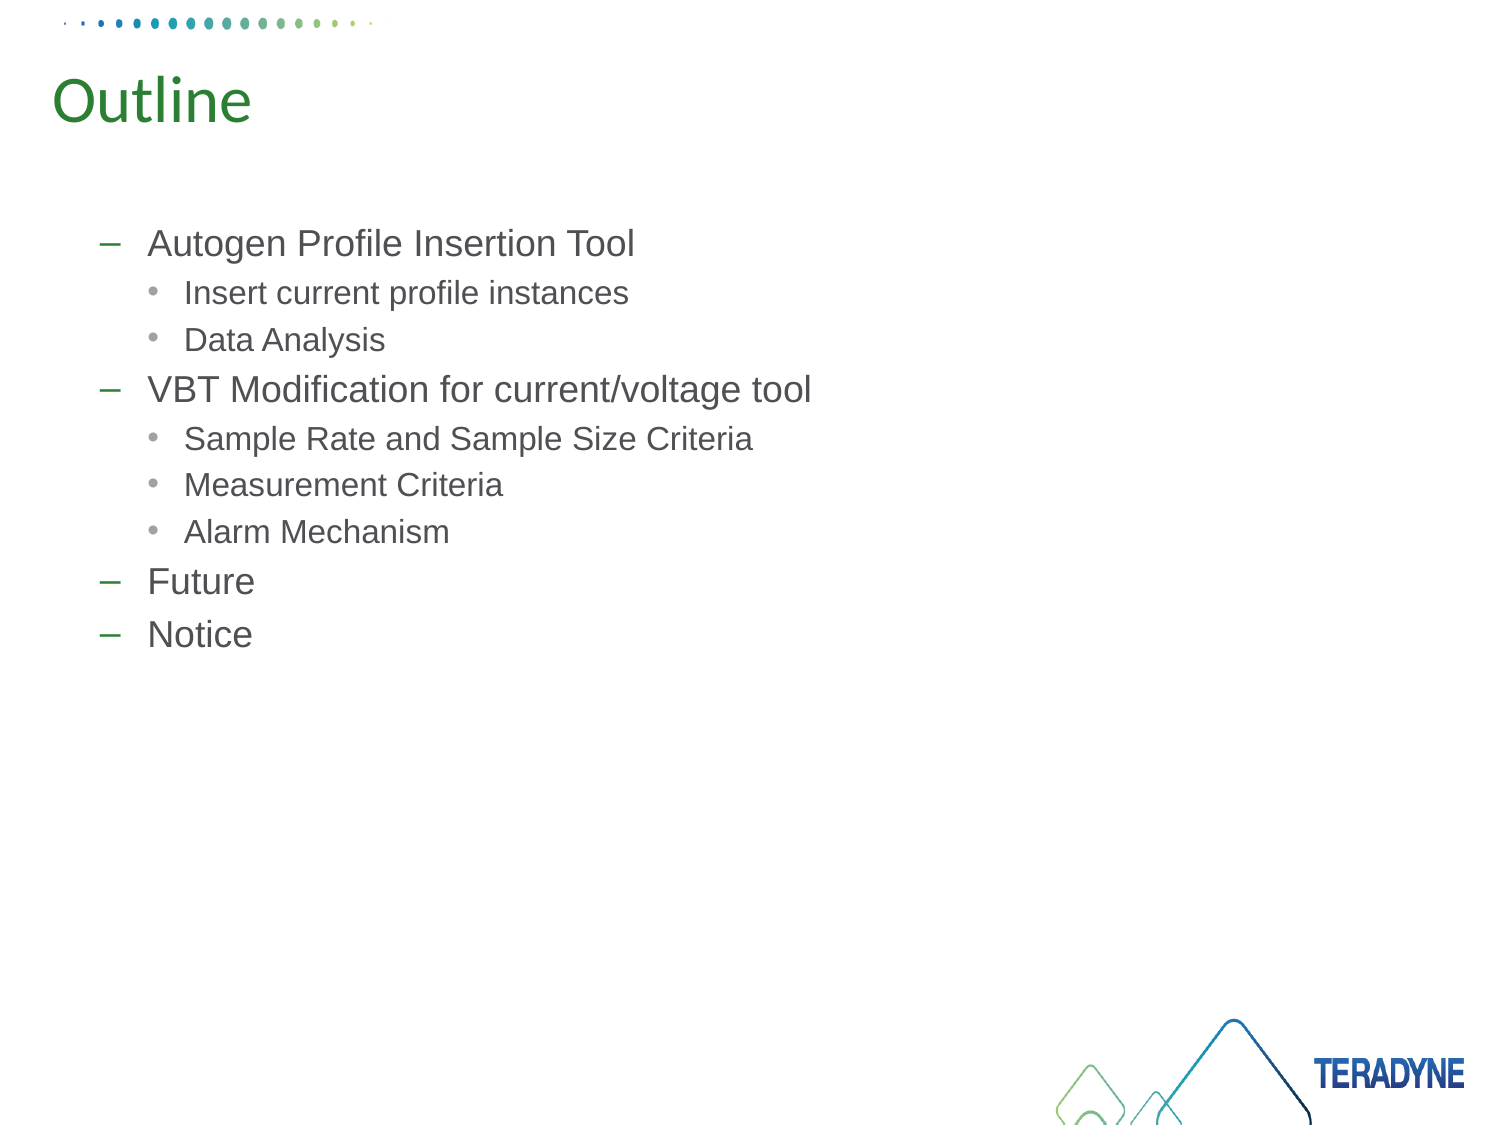

# Outline
Autogen Profile Insertion Tool
Insert current profile instances
Data Analysis
VBT Modification for current/voltage tool
Sample Rate and Sample Size Criteria
Measurement Criteria
Alarm Mechanism
Future
Notice